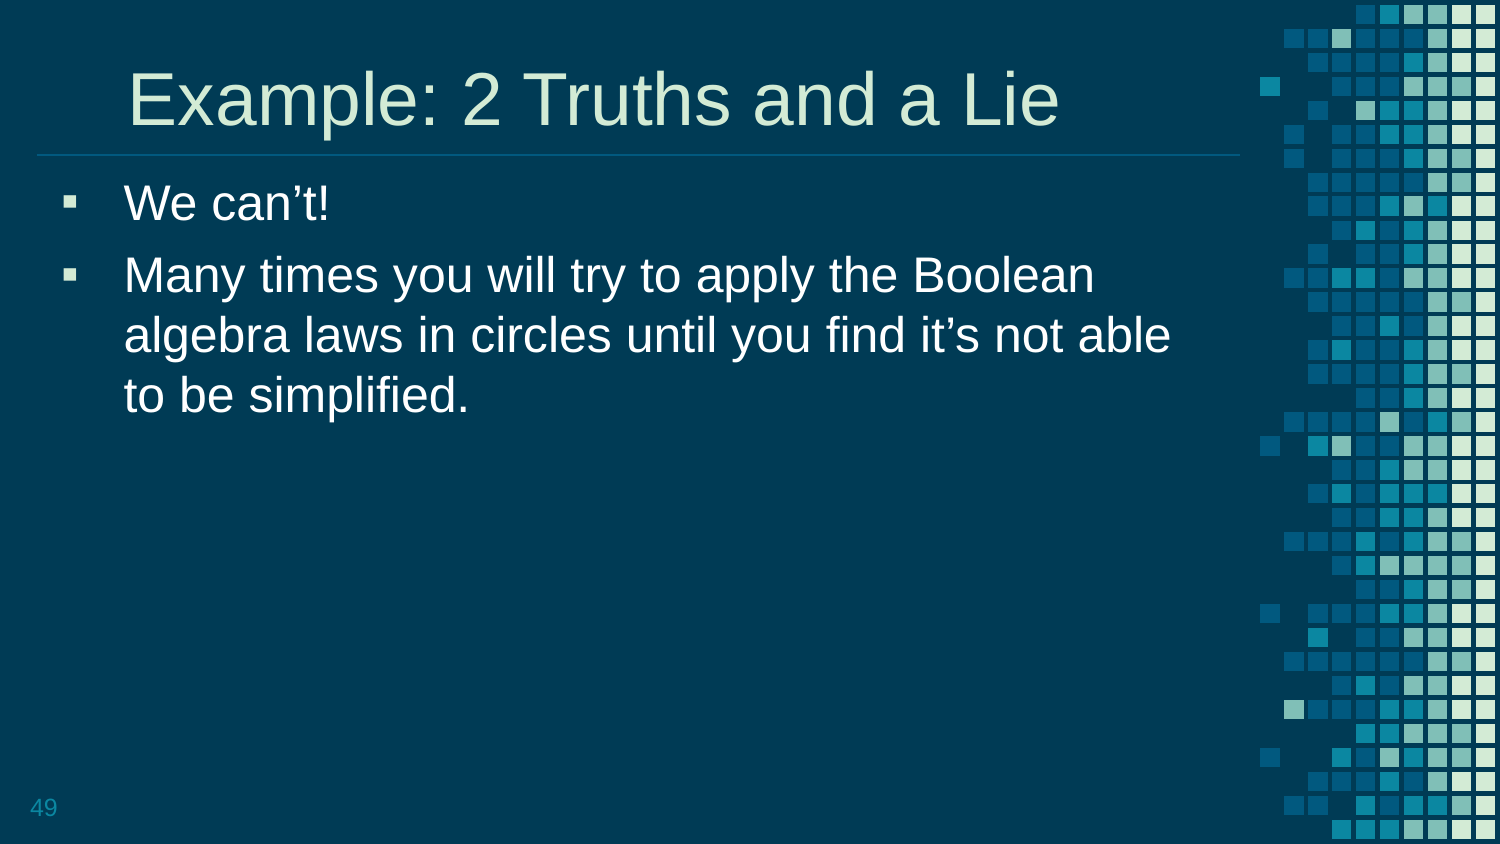

# Example: 2 Truths and a Lie
We can’t!
Many times you will try to apply the Boolean algebra laws in circles until you find it’s not able to be simplified.
49